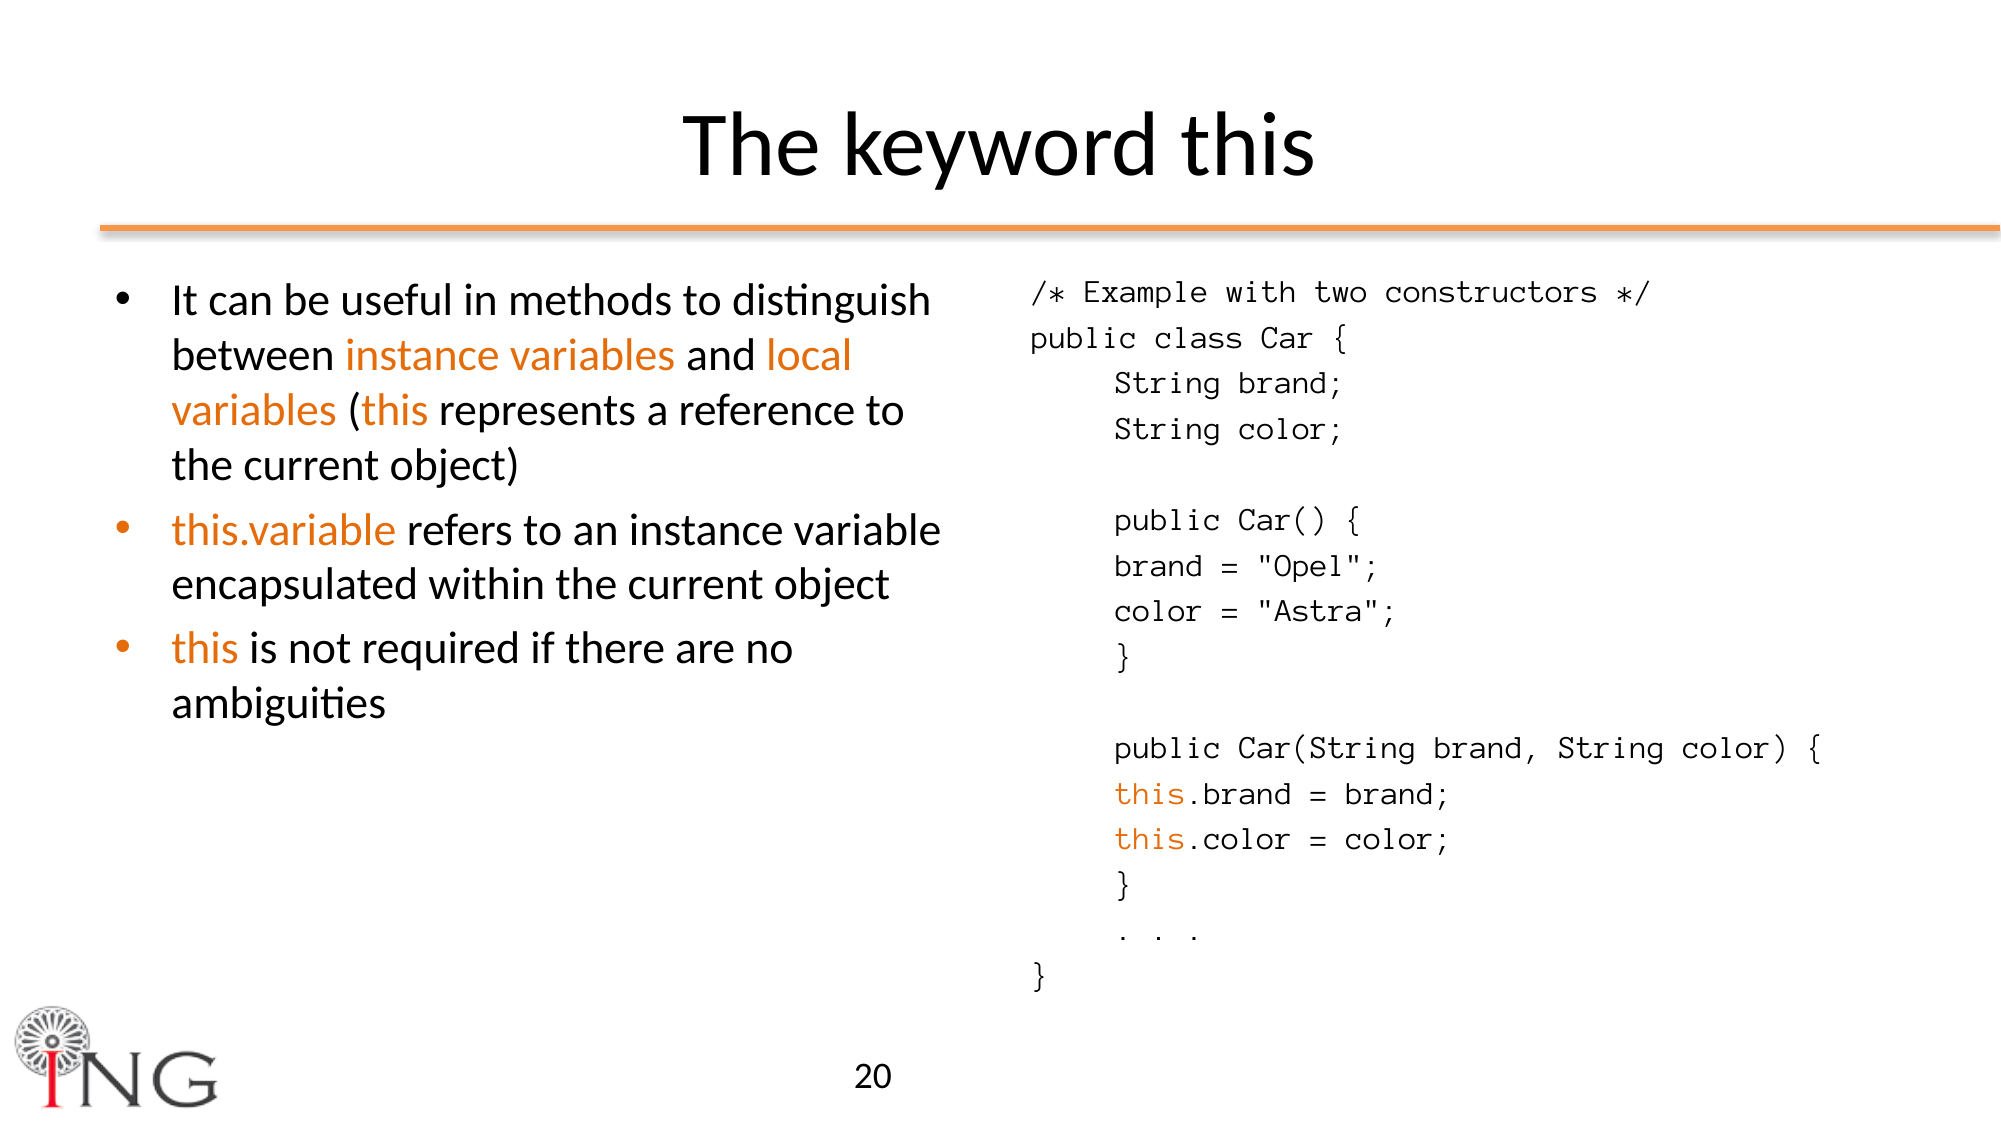

# The keyword this
It can be useful in methods to distinguish between instance variables and local variables (this represents a reference to the current object)
this.variable refers to an instance variable encapsulated within the current object
this is not required if there are no ambiguities

/* Example with two constructors */
public class Car {
	String brand;
	String color;

	public Car() {
		brand = "Opel";
    		color = "Astra";
  	}

  	public Car(String brand, String color) {
		this.brand = brand;
		this.color = color;
  	}
  	. . .
}

20